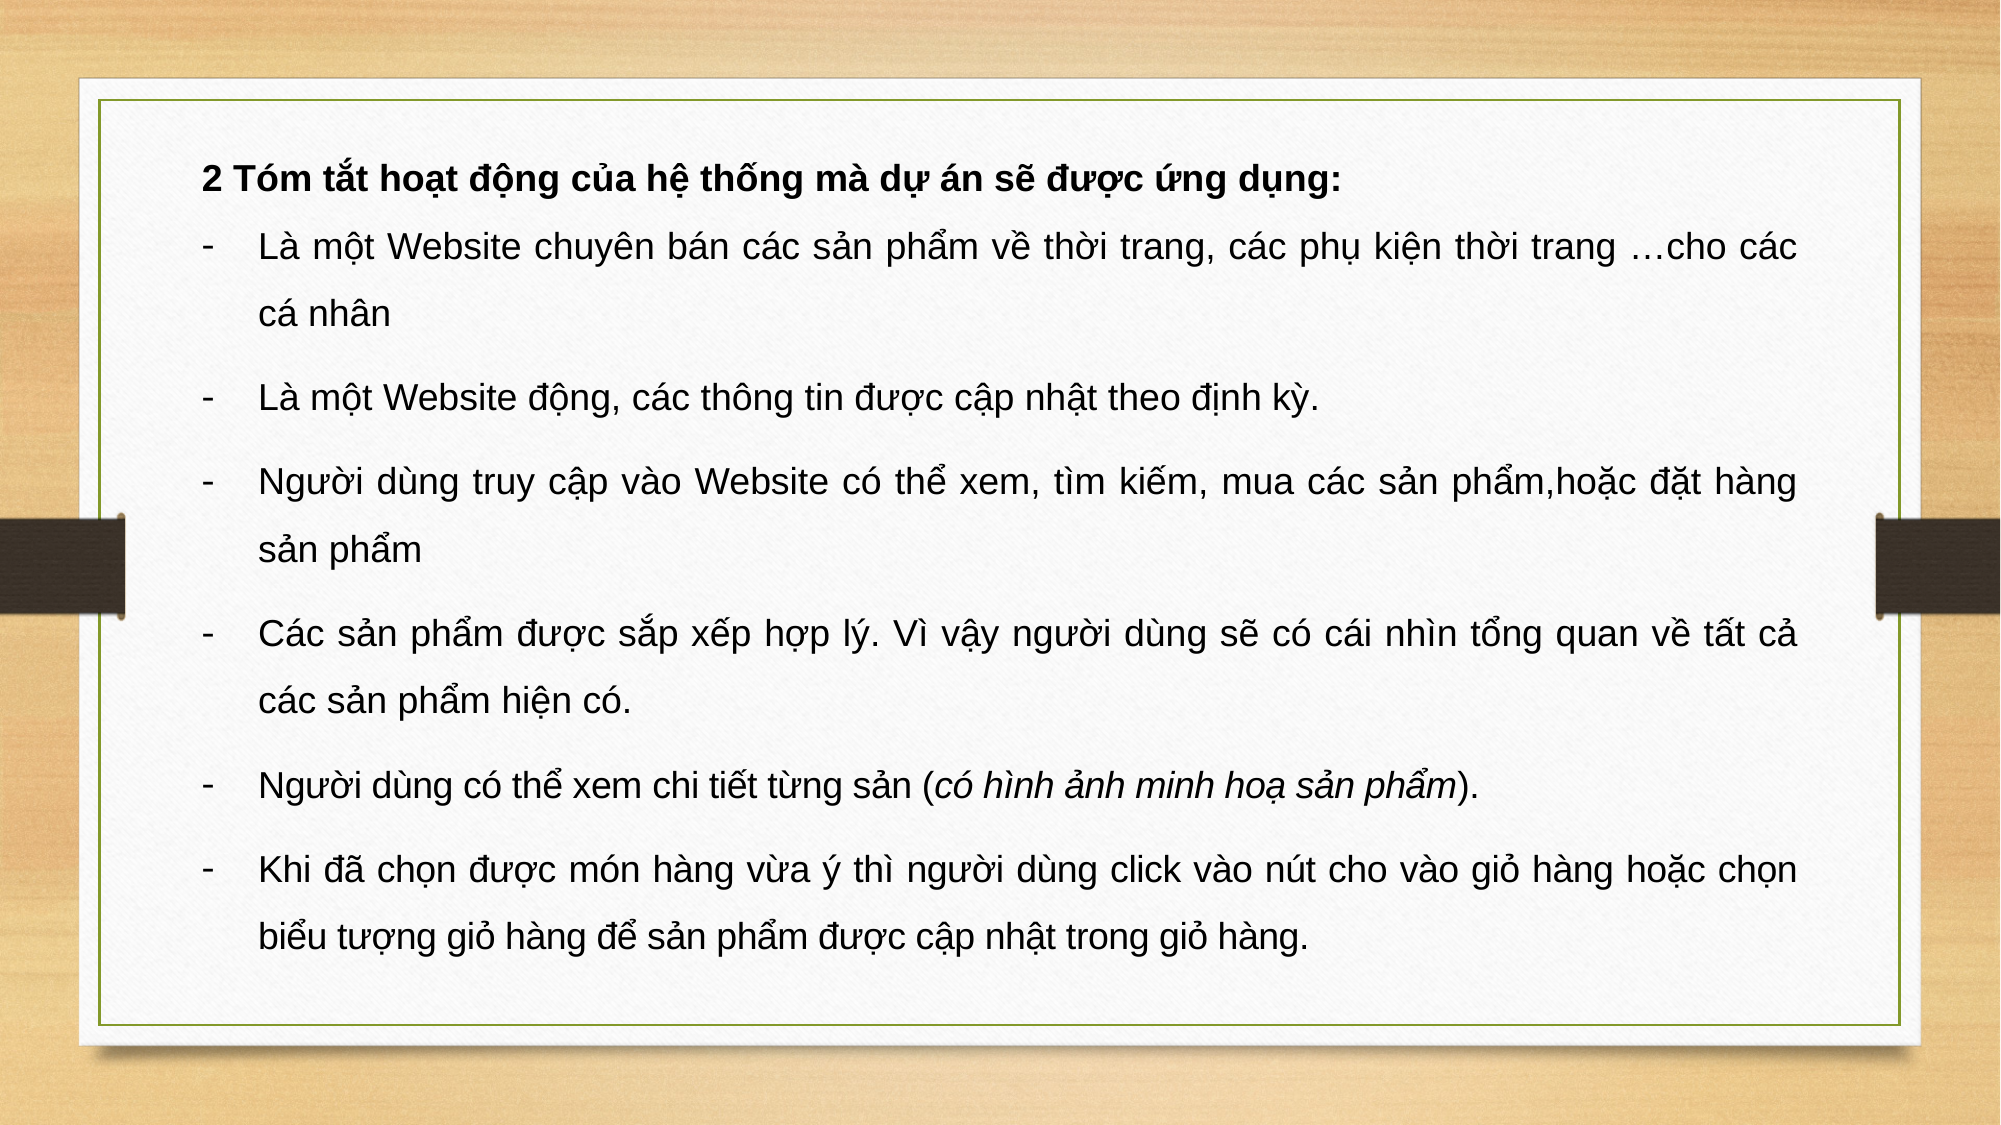

2 Tóm tắt hoạt động của hệ thống mà dự án sẽ được ứng dụng:
Là một Website chuyên bán các sản phẩm về thời trang, các phụ kiện thời trang …cho các cá nhân
Là một Website động, các thông tin được cập nhật theo định kỳ.
Người dùng truy cập vào Website có thể xem, tìm kiếm, mua các sản phẩm,hoặc đặt hàng sản phẩm
Các sản phẩm được sắp xếp hợp lý. Vì vậy người dùng sẽ có cái nhìn tổng quan về tất cả các sản phẩm hiện có.
Người dùng có thể xem chi tiết từng sản (có hình ảnh minh hoạ sản phẩm).
Khi đã chọn được món hàng vừa ý thì người dùng click vào nút cho vào giỏ hàng hoặc chọn biểu tượng giỏ hàng để sản phẩm được cập nhật trong giỏ hàng.